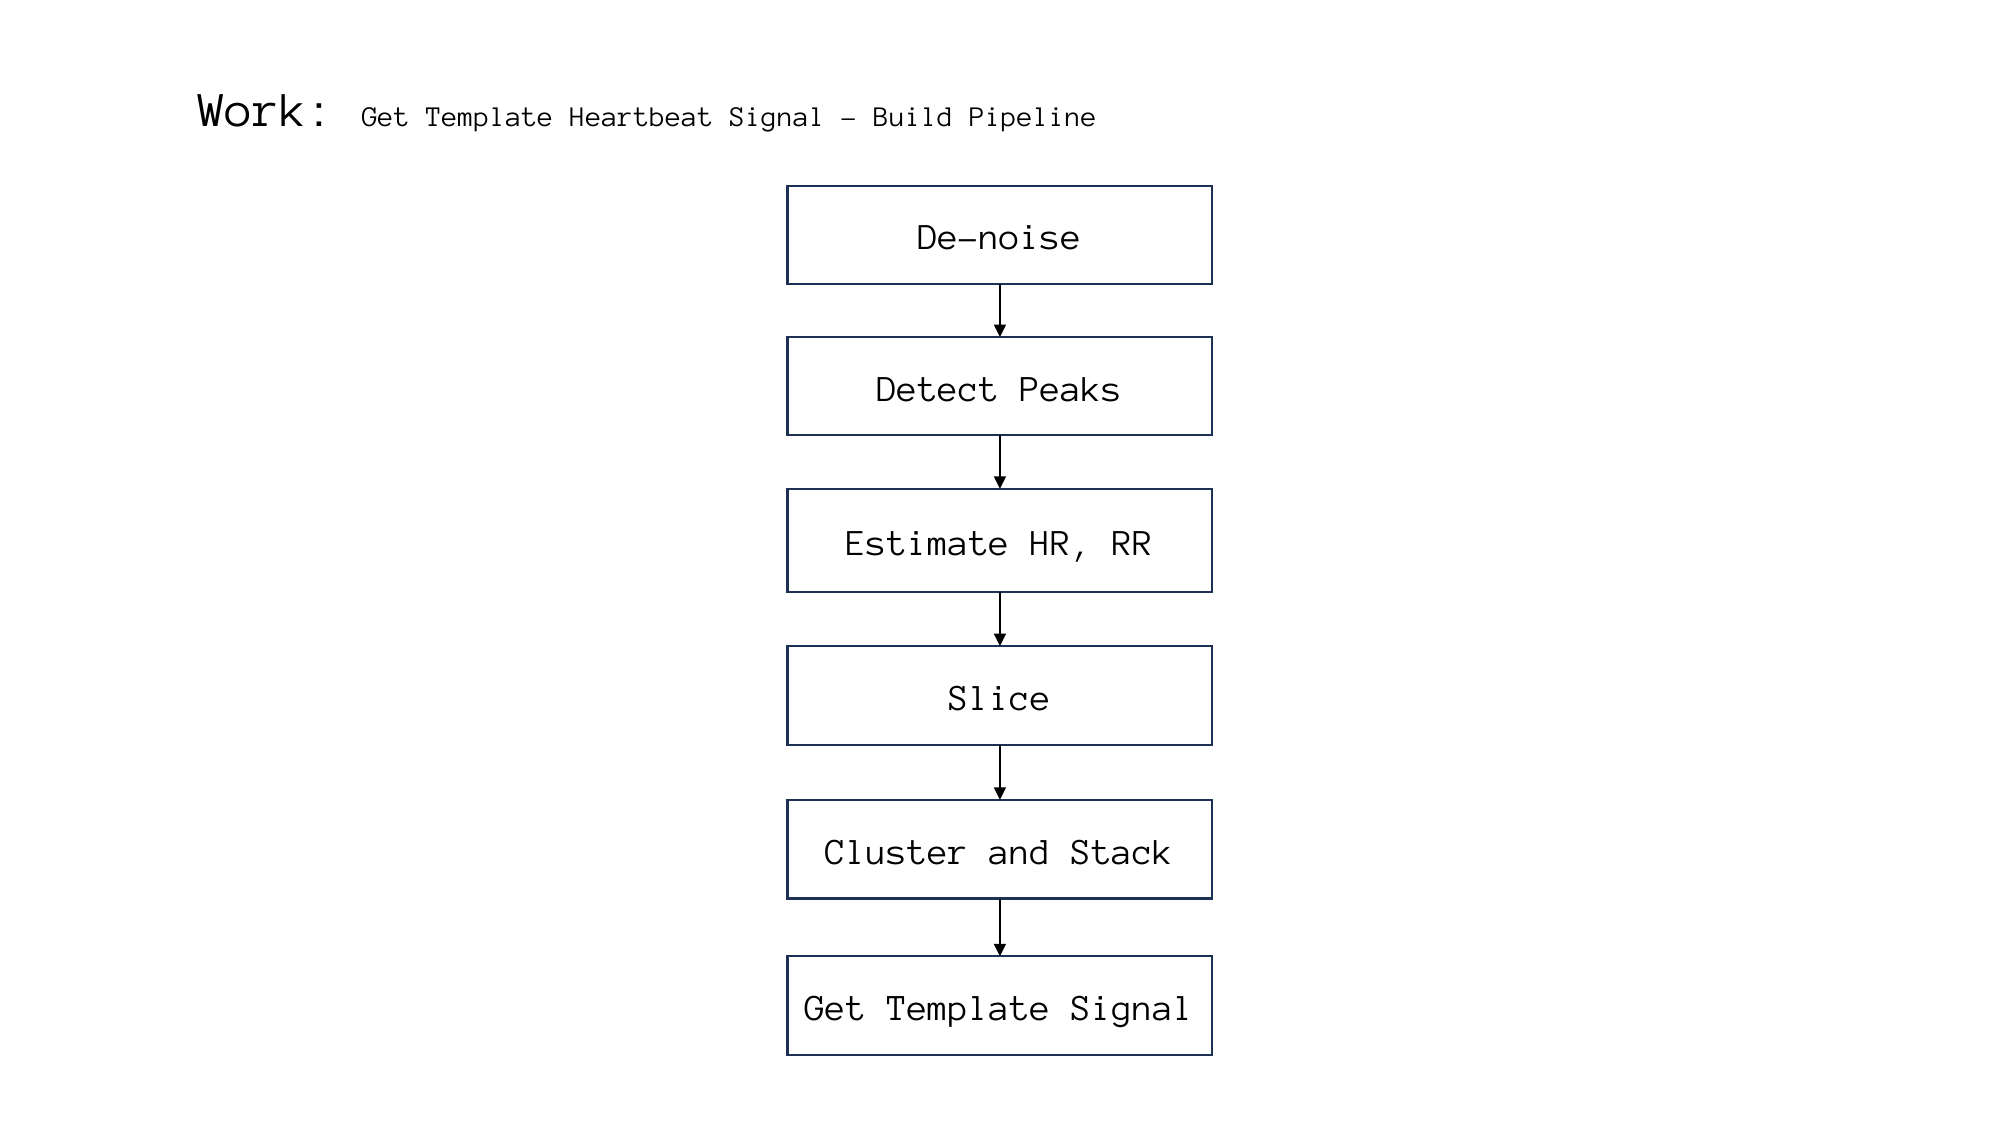

Work: Get Template Heartbeat Signal – Build Pipeline
De-noise
Detect Peaks
Estimate HR, RR
Slice
Cluster and Stack
Get Template Signal